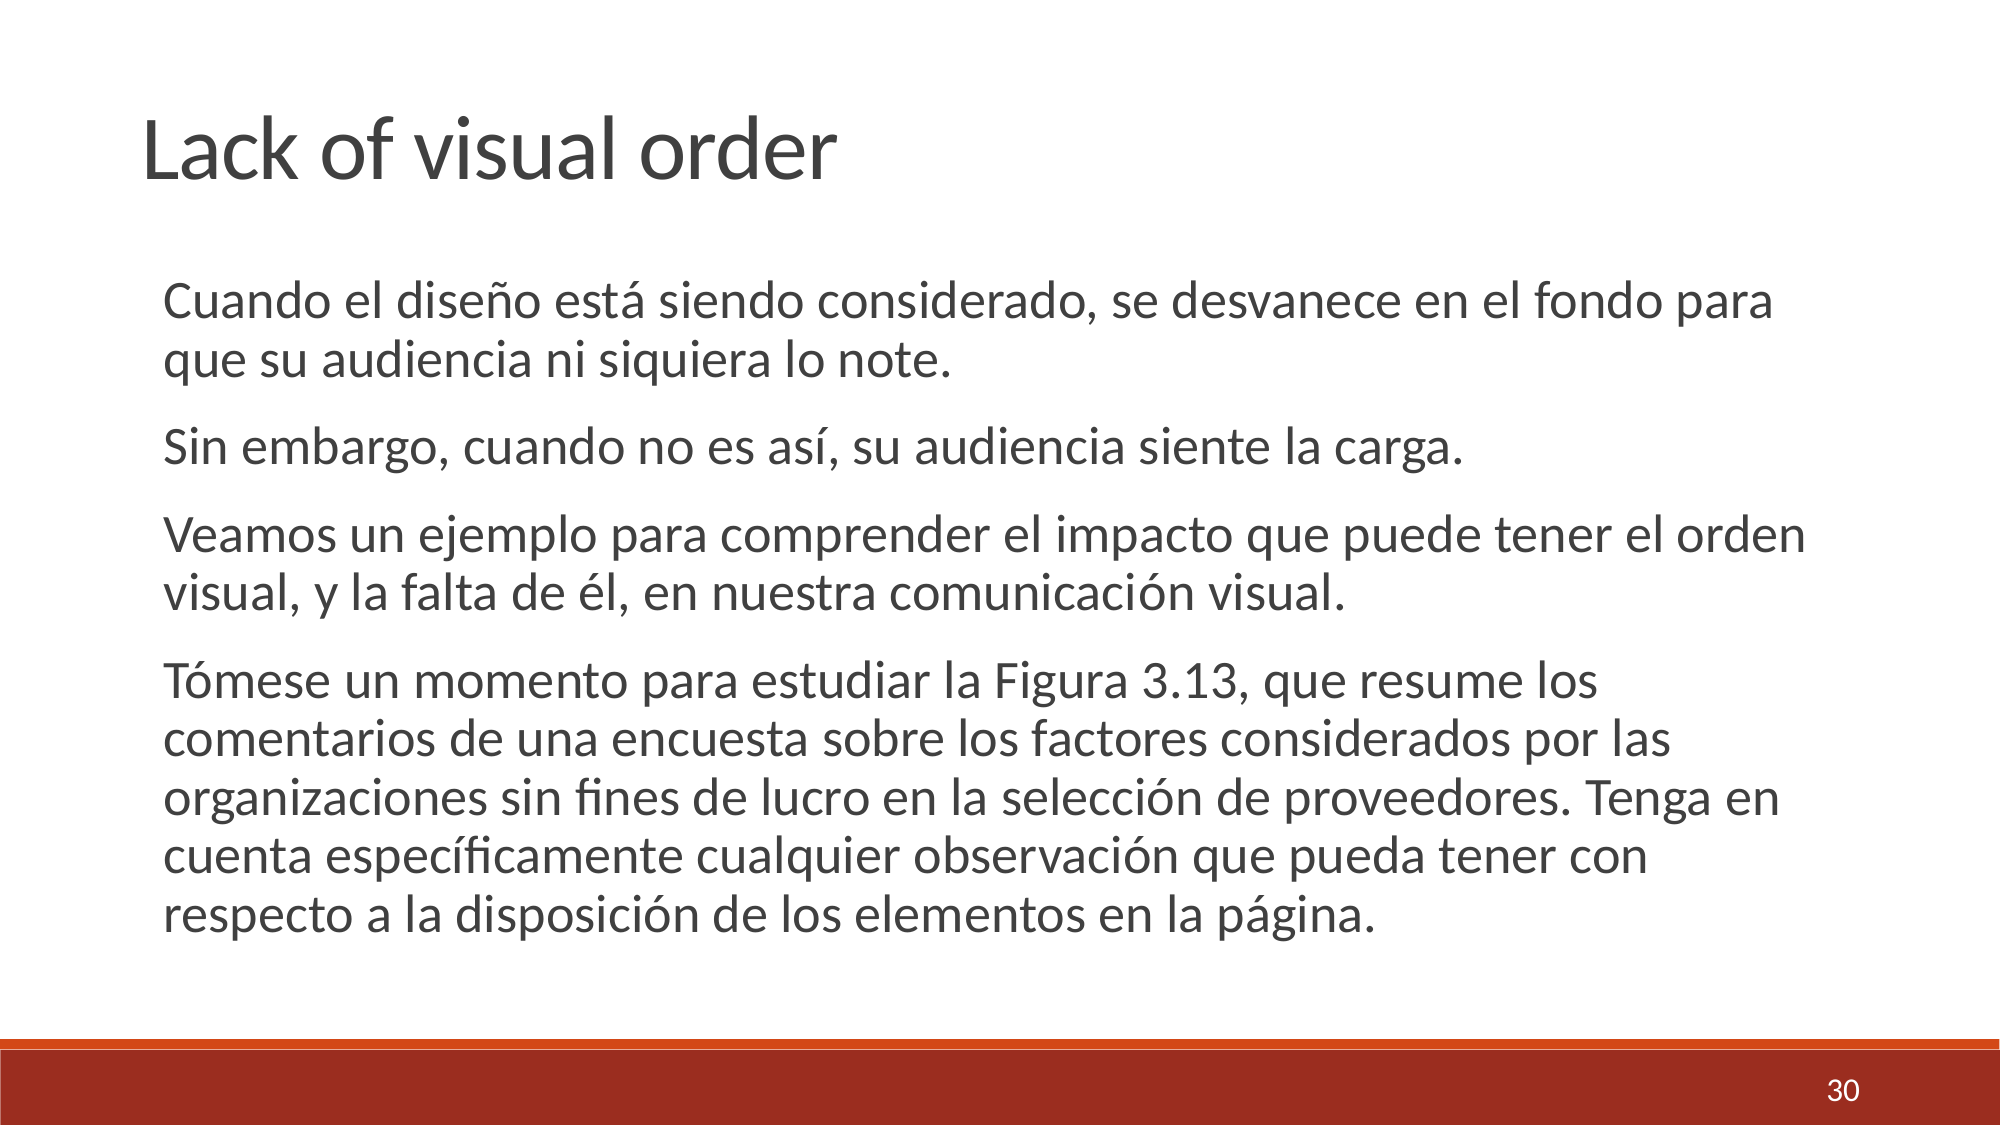

Lack of visual order
Cuando el diseño está siendo considerado, se desvanece en el fondo para que su audiencia ni siquiera lo note.
Sin embargo, cuando no es así, su audiencia siente la carga.
Veamos un ejemplo para comprender el impacto que puede tener el orden visual, y la falta de él, en nuestra comunicación visual.
Tómese un momento para estudiar la Figura 3.13, que resume los comentarios de una encuesta sobre los factores considerados por las organizaciones sin fines de lucro en la selección de proveedores. Tenga en cuenta específicamente cualquier observación que pueda tener con respecto a la disposición de los elementos en la página.
30